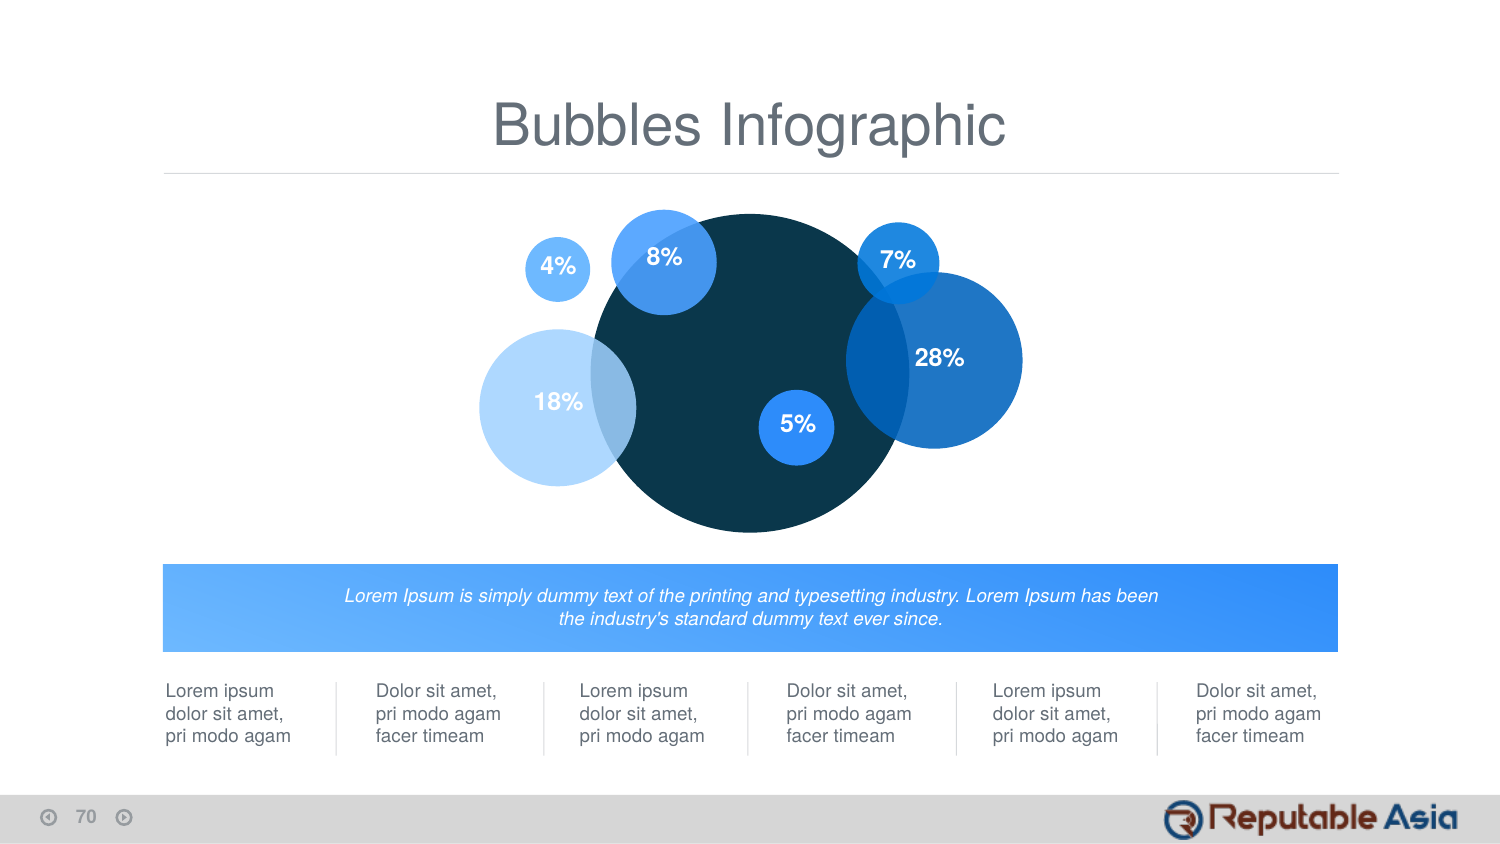

Bubbles Infographic

8%

7%

4%

28%

18%

5%

Lorem Ipsum is simply dummy text of the printing and typesetting industry. Lorem Ipsum has been the industry's standard dummy text ever since.
Lorem ipsum dolor sit amet, pri modo agam
Dolor sit amet, pri modo agam facer timeam
Lorem ipsum dolor sit amet, pri modo agam
Dolor sit amet, pri modo agam facer timeam
Lorem ipsum dolor sit amet, pri modo agam
Dolor sit amet, pri modo agam facer timeam

70